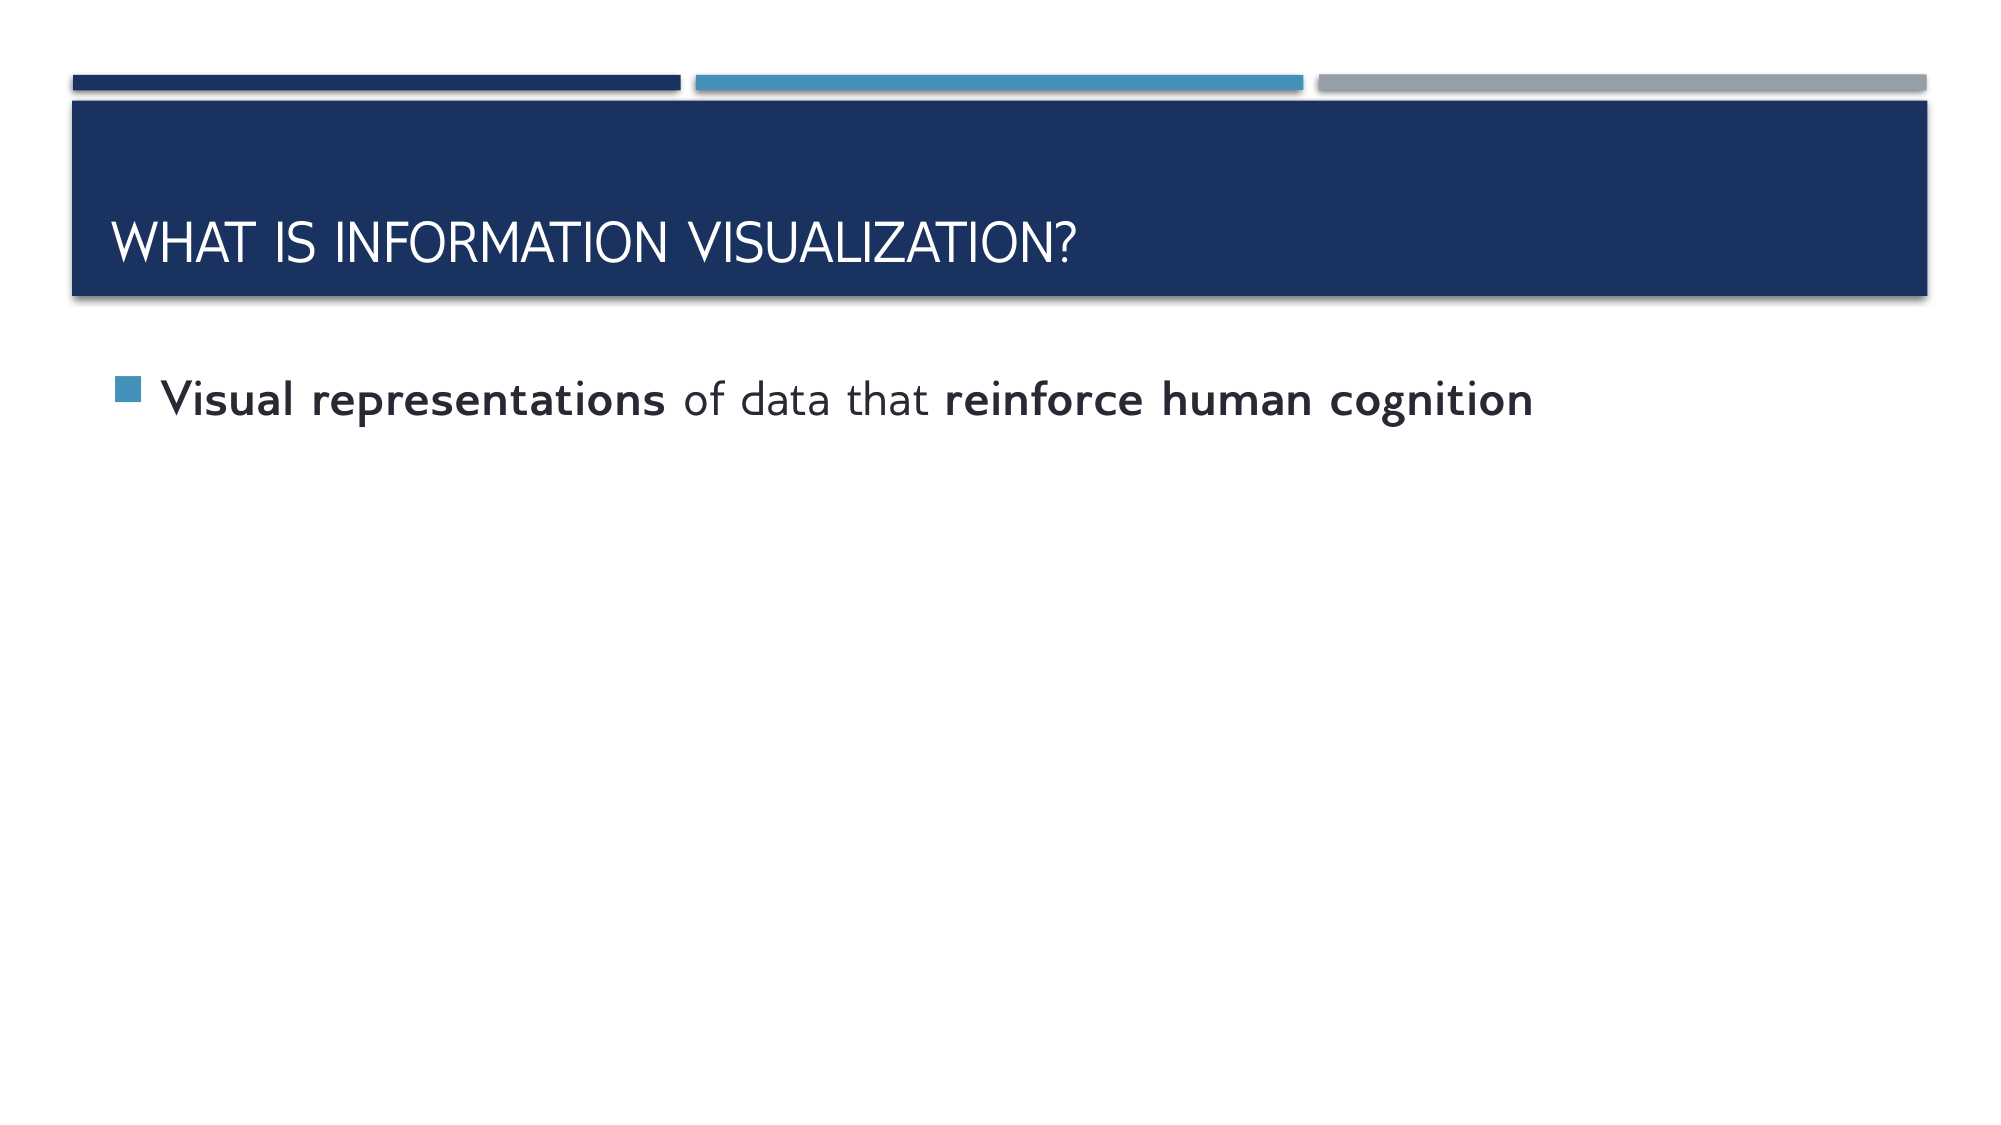

# What is information visualization?
Visual representations of data that reinforce human cognition